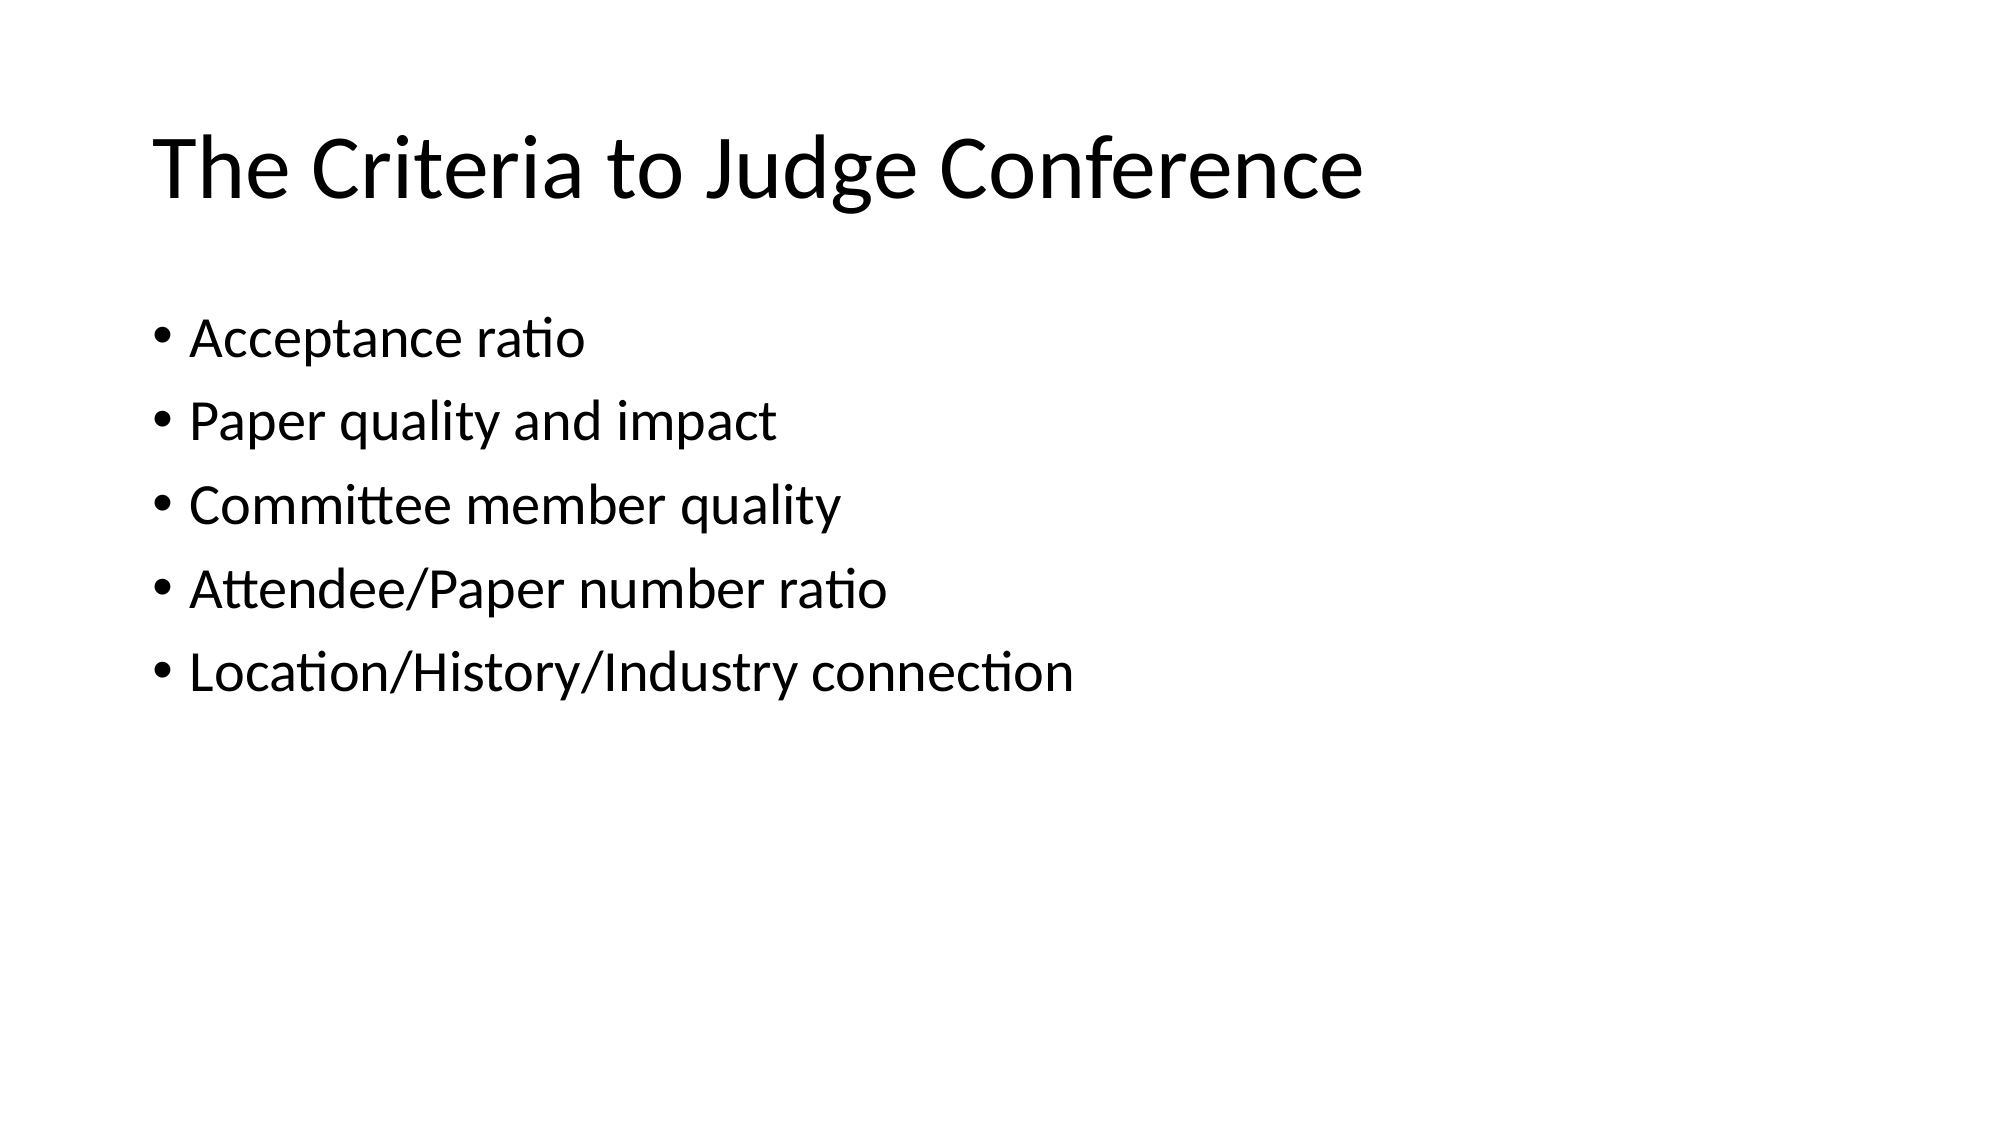

# The Criteria to Judge Conference
Acceptance ratio
Paper quality and impact
Committee member quality
Attendee/Paper number ratio
Location/History/Industry connection